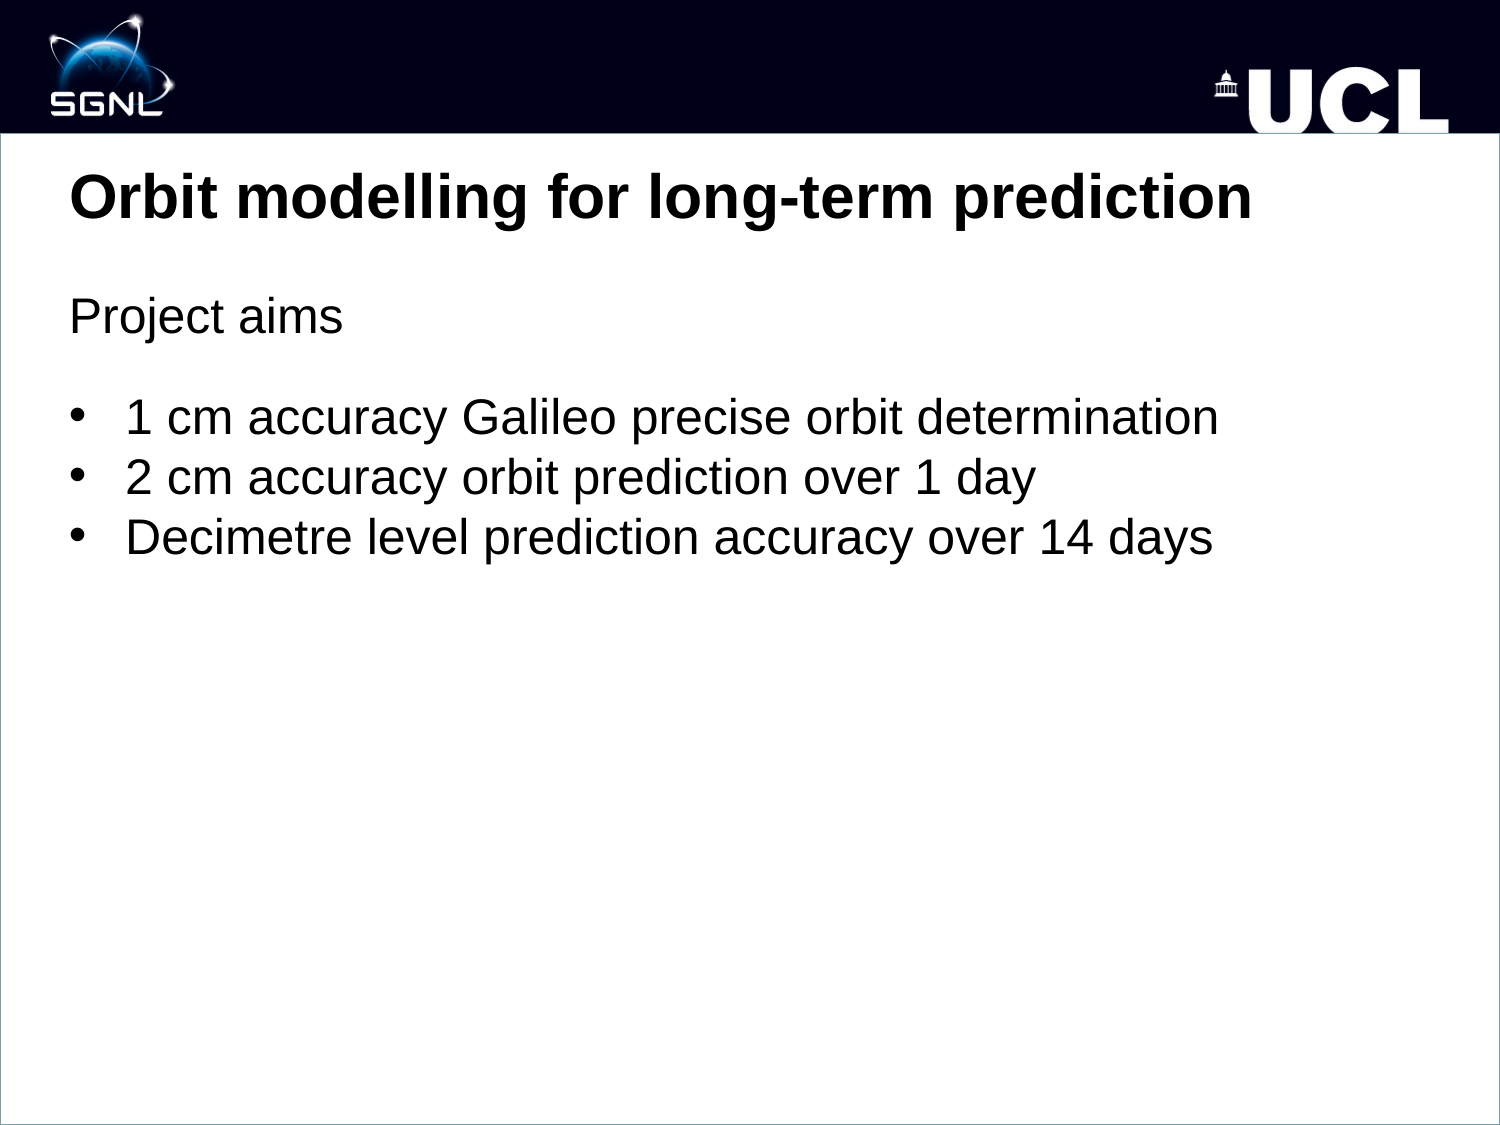

# Orbit modelling for long-term prediction
Project aims
1 cm accuracy Galileo precise orbit determination
2 cm accuracy orbit prediction over 1 day
Decimetre level prediction accuracy over 14 days